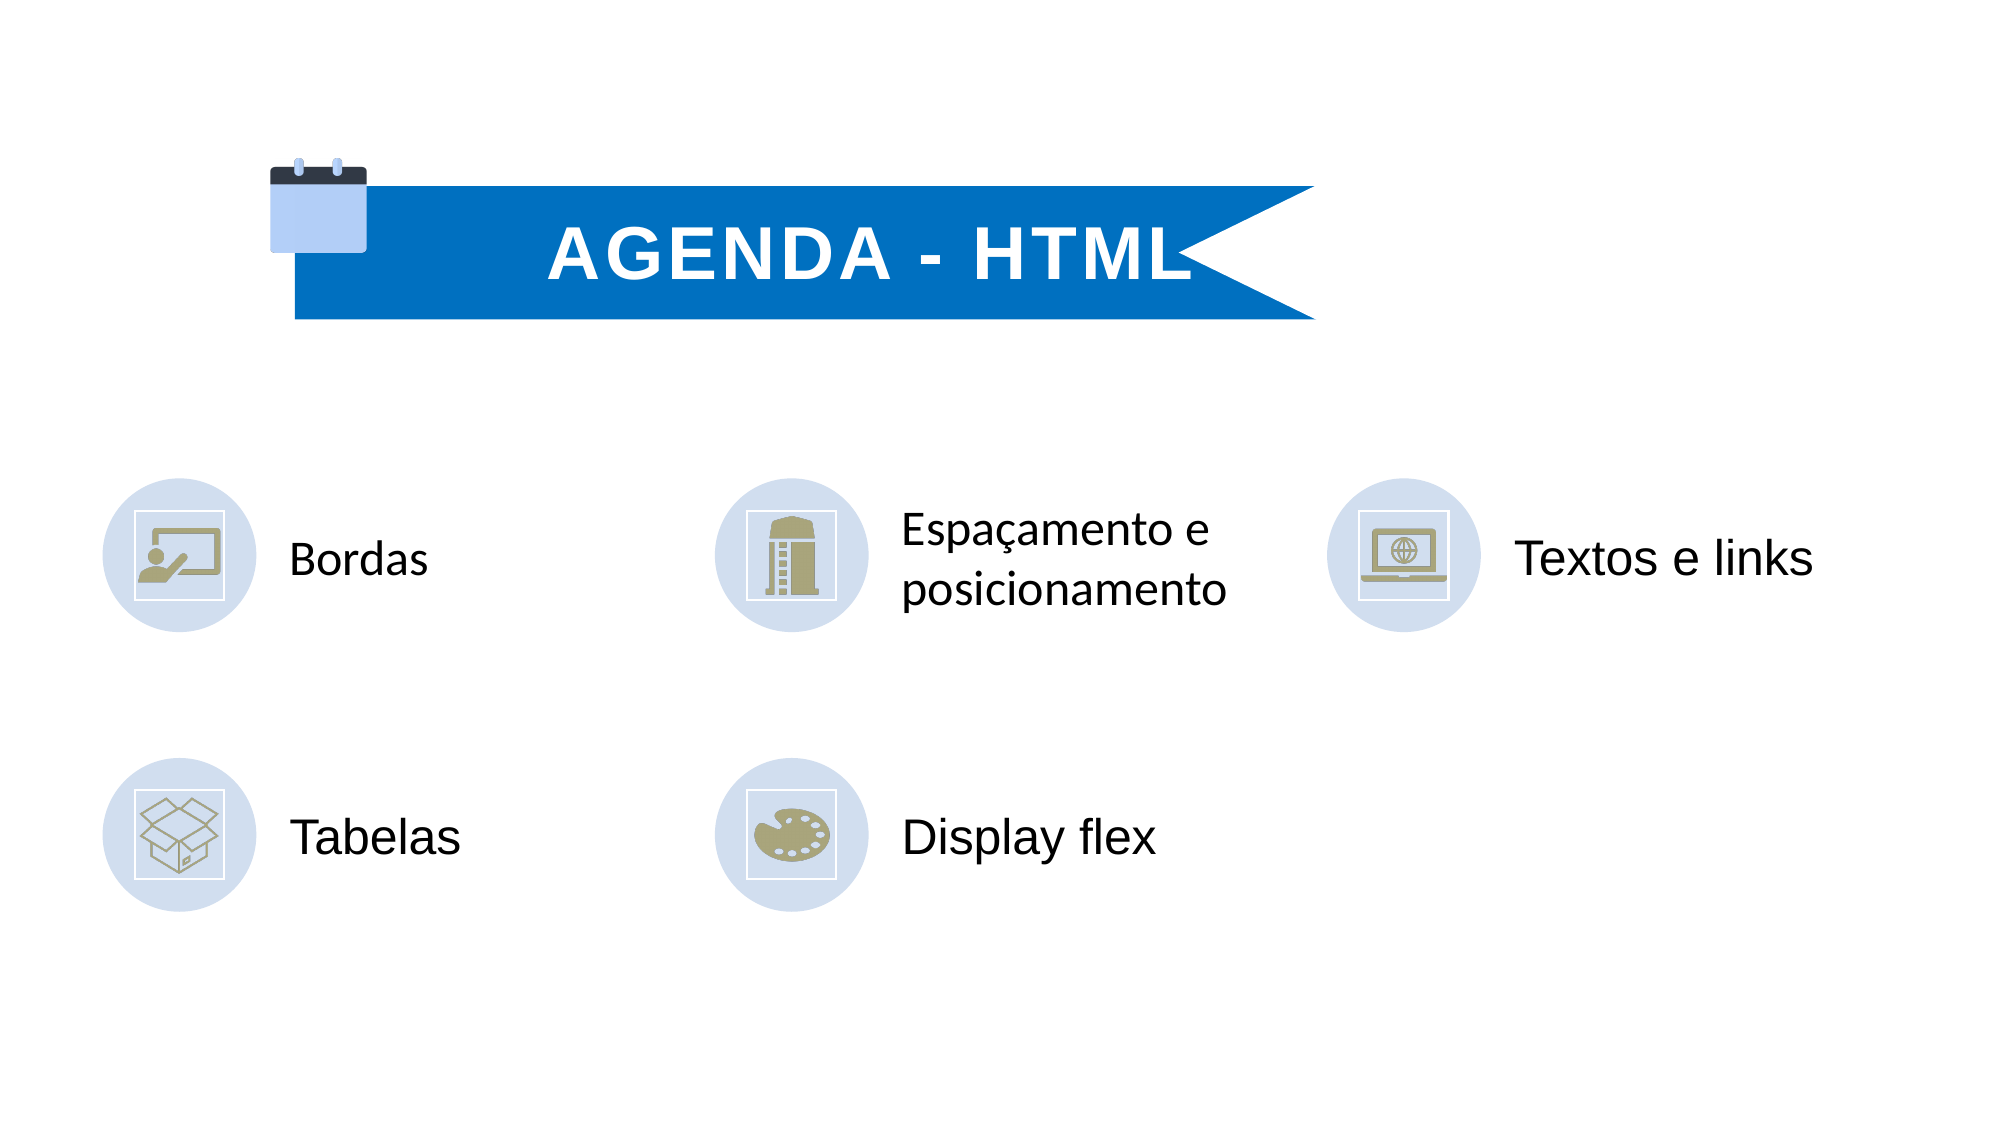

Agenda - HTML

Bordas
Espaçamento e posicionamento
Textos e links
Tabelas
Display flex